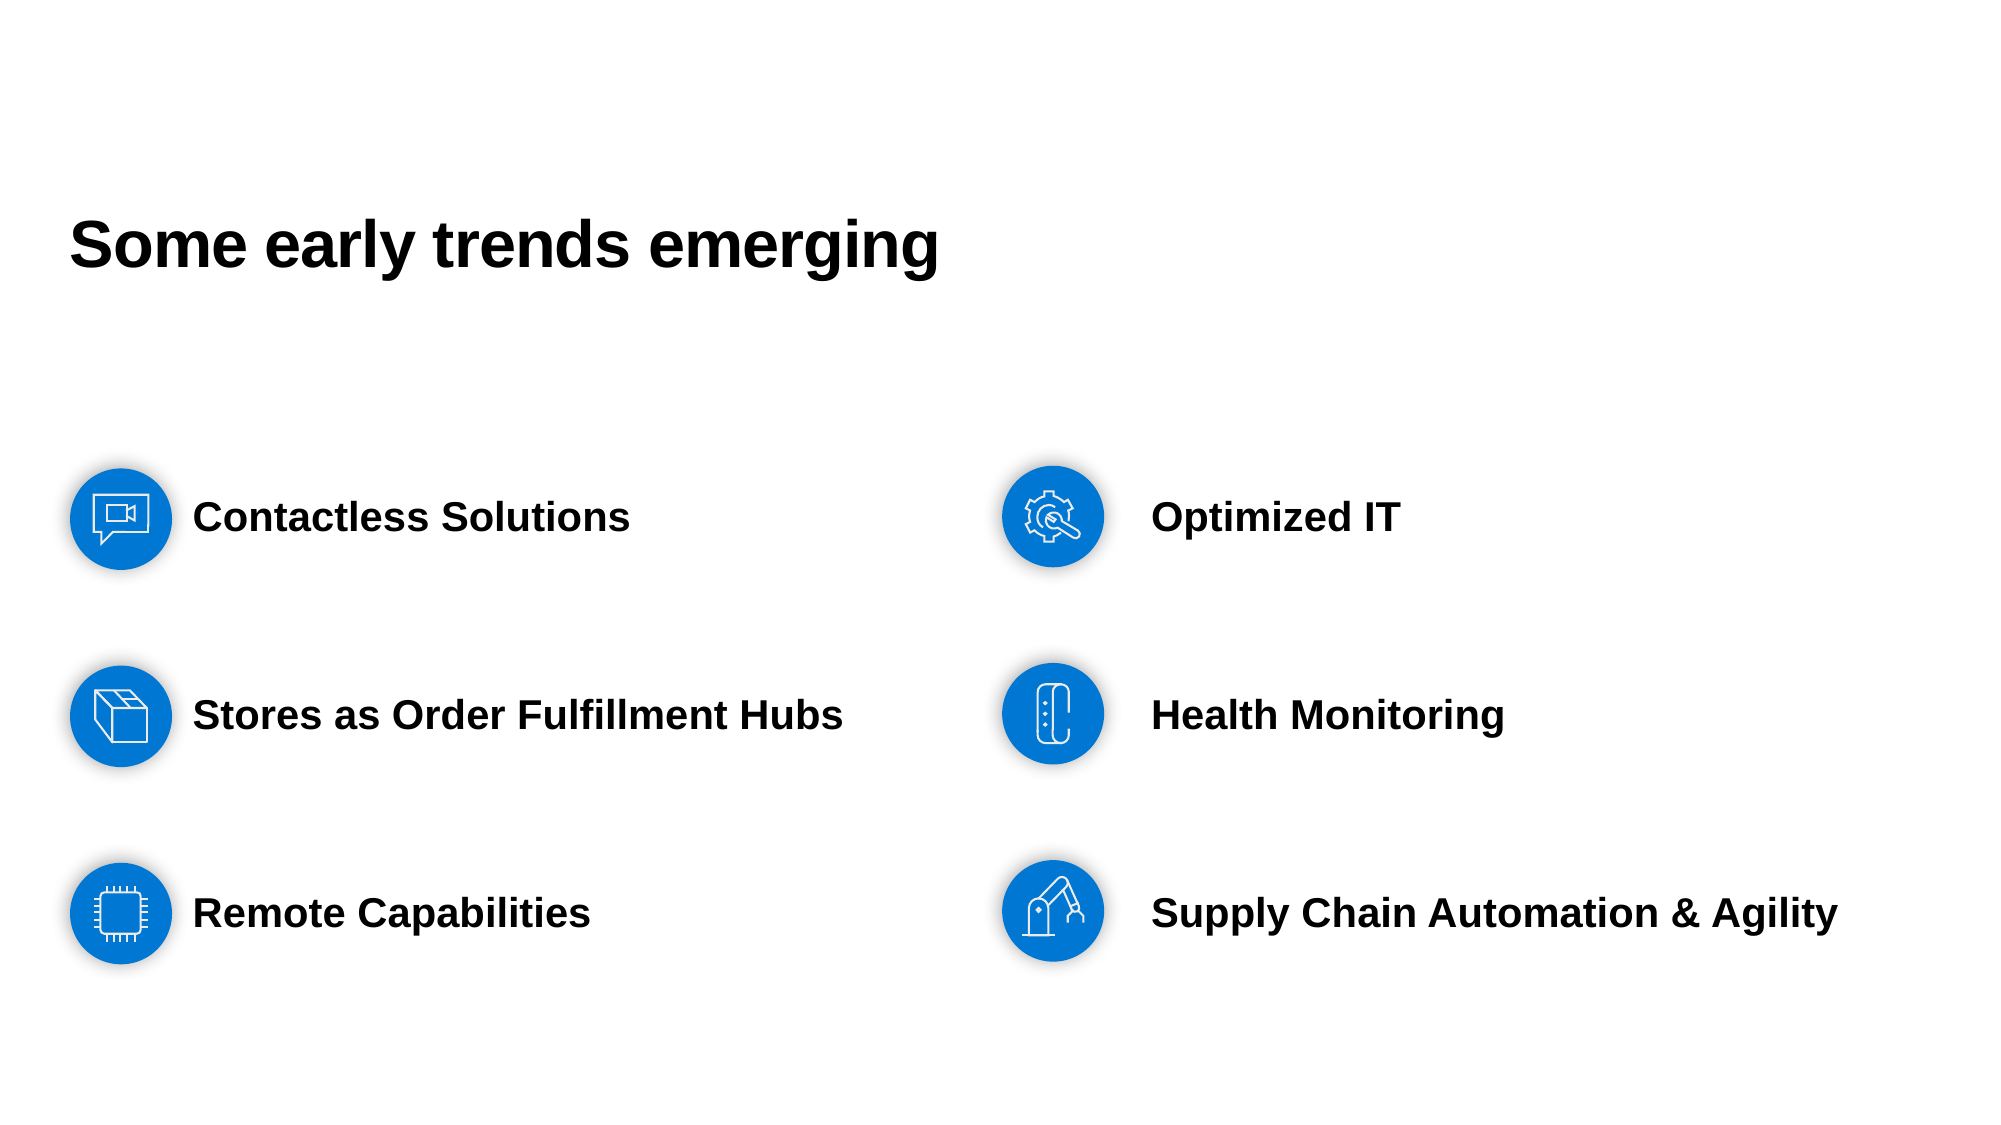

Some early trends emerging
|  | Contactless Solutions | Optimized IT |  |
| --- | --- | --- | --- |
|  | Stores as Order Fulfillment Hubs | Health Monitoring |  |
|  | Remote Capabilities | Supply Chain Automation & Agility |  |